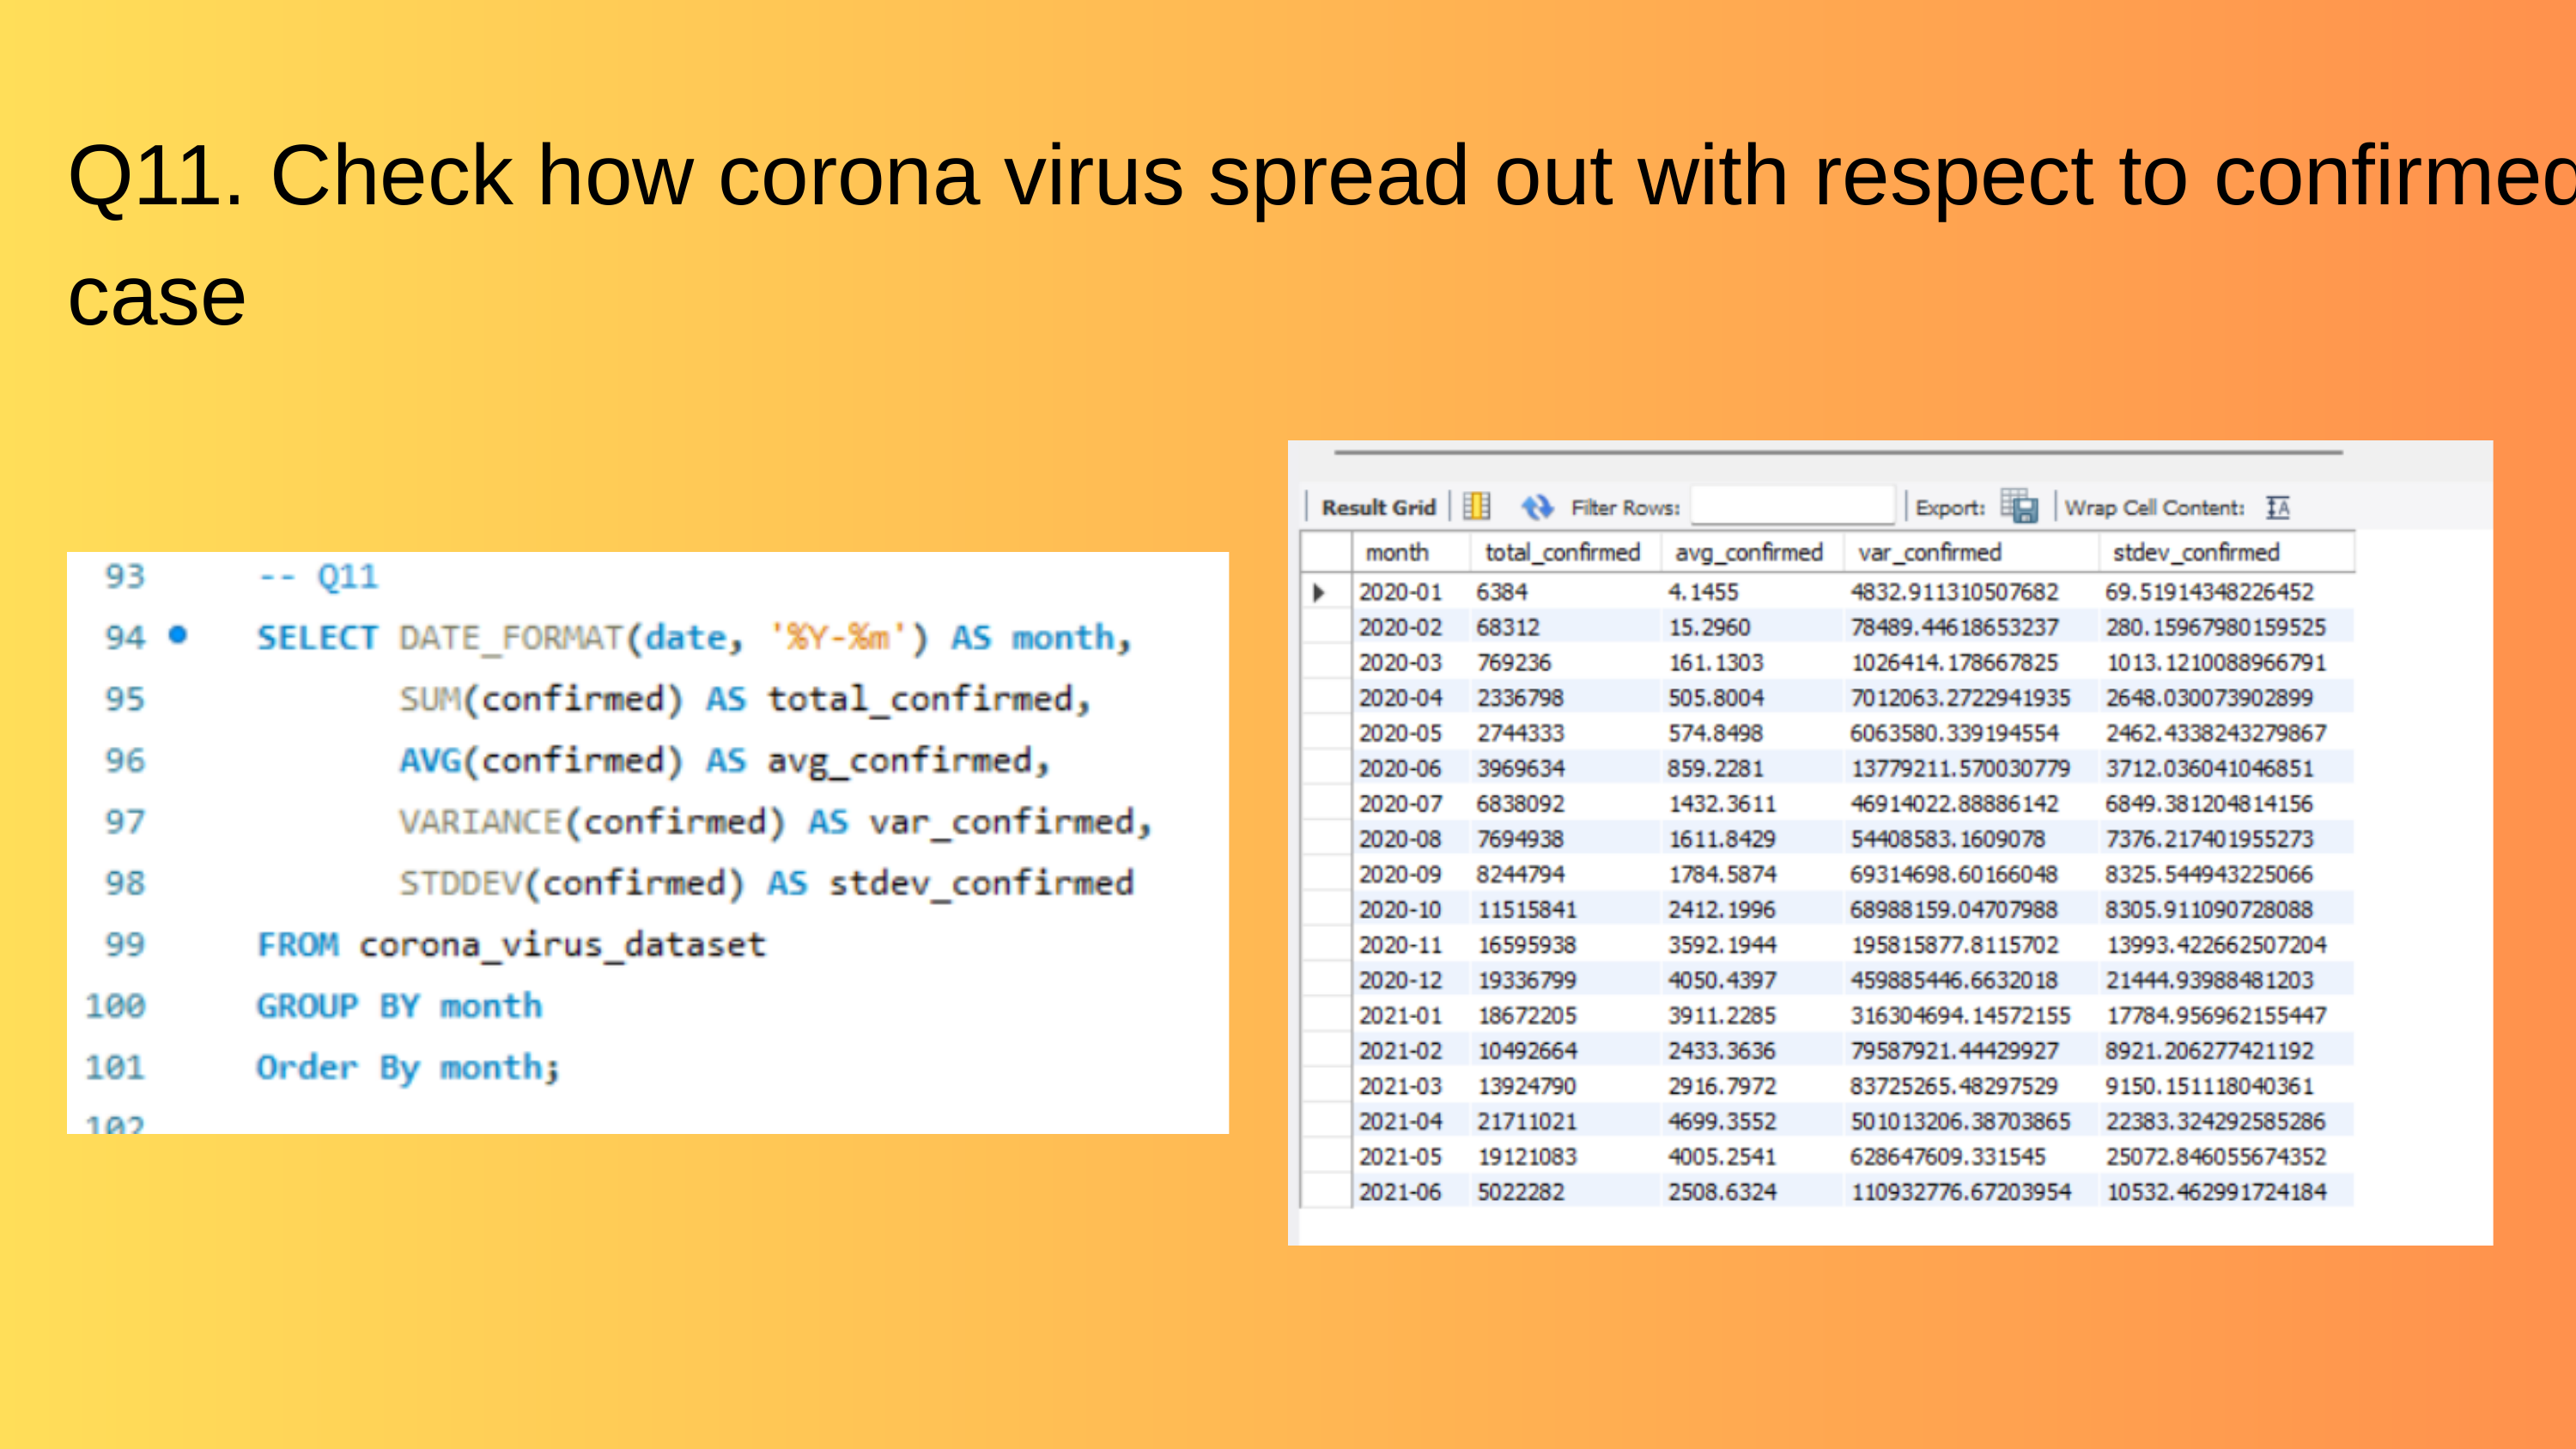

Q11. Check how corona virus spread out with respect to confirmed case